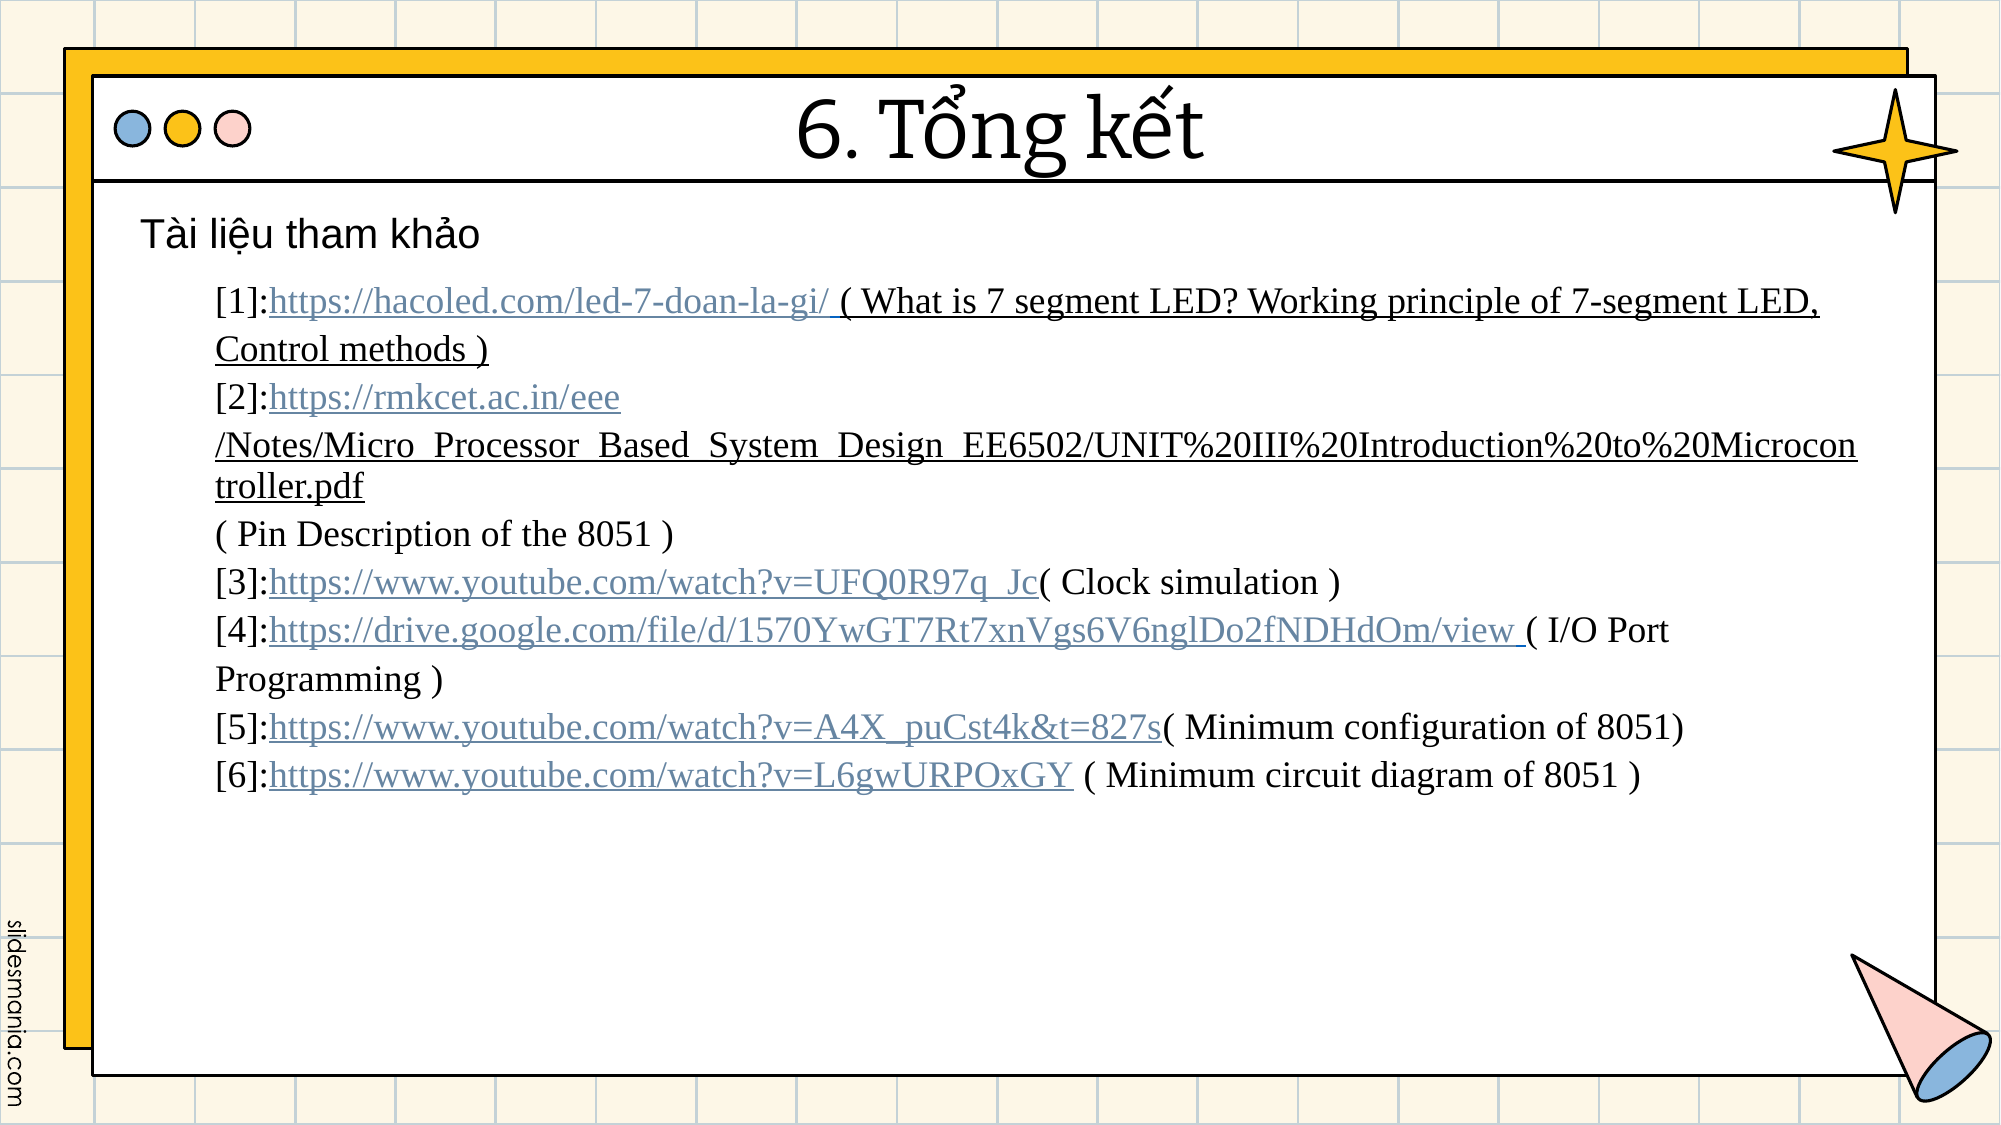

# 6. Tổng kết
Tài liệu tham khảo
[1]:https://hacoled.com/led-7-doan-la-gi/ ( What is 7 segment LED? Working principle of 7-segment LED, Control methods )
[2]:https://rmkcet.ac.in/eee/Notes/Micro_Processor_Based_System_Design_EE6502/UNIT%20III%20Introduction%20to%20Microcontroller.pdf( Pin Description of the 8051 )
[3]:https://www.youtube.com/watch?v=UFQ0R97q_Jc( Clock simulation )
[4]:https://drive.google.com/file/d/1570YwGT7Rt7xnVgs6V6nglDo2fNDHdOm/view ( I/O Port Programming )
[5]:https://www.youtube.com/watch?v=A4X_puCst4k&t=827s( Minimum configuration of 8051)
[6]:https://www.youtube.com/watch?v=L6gwURPOxGY ( Minimum circuit diagram of 8051 )